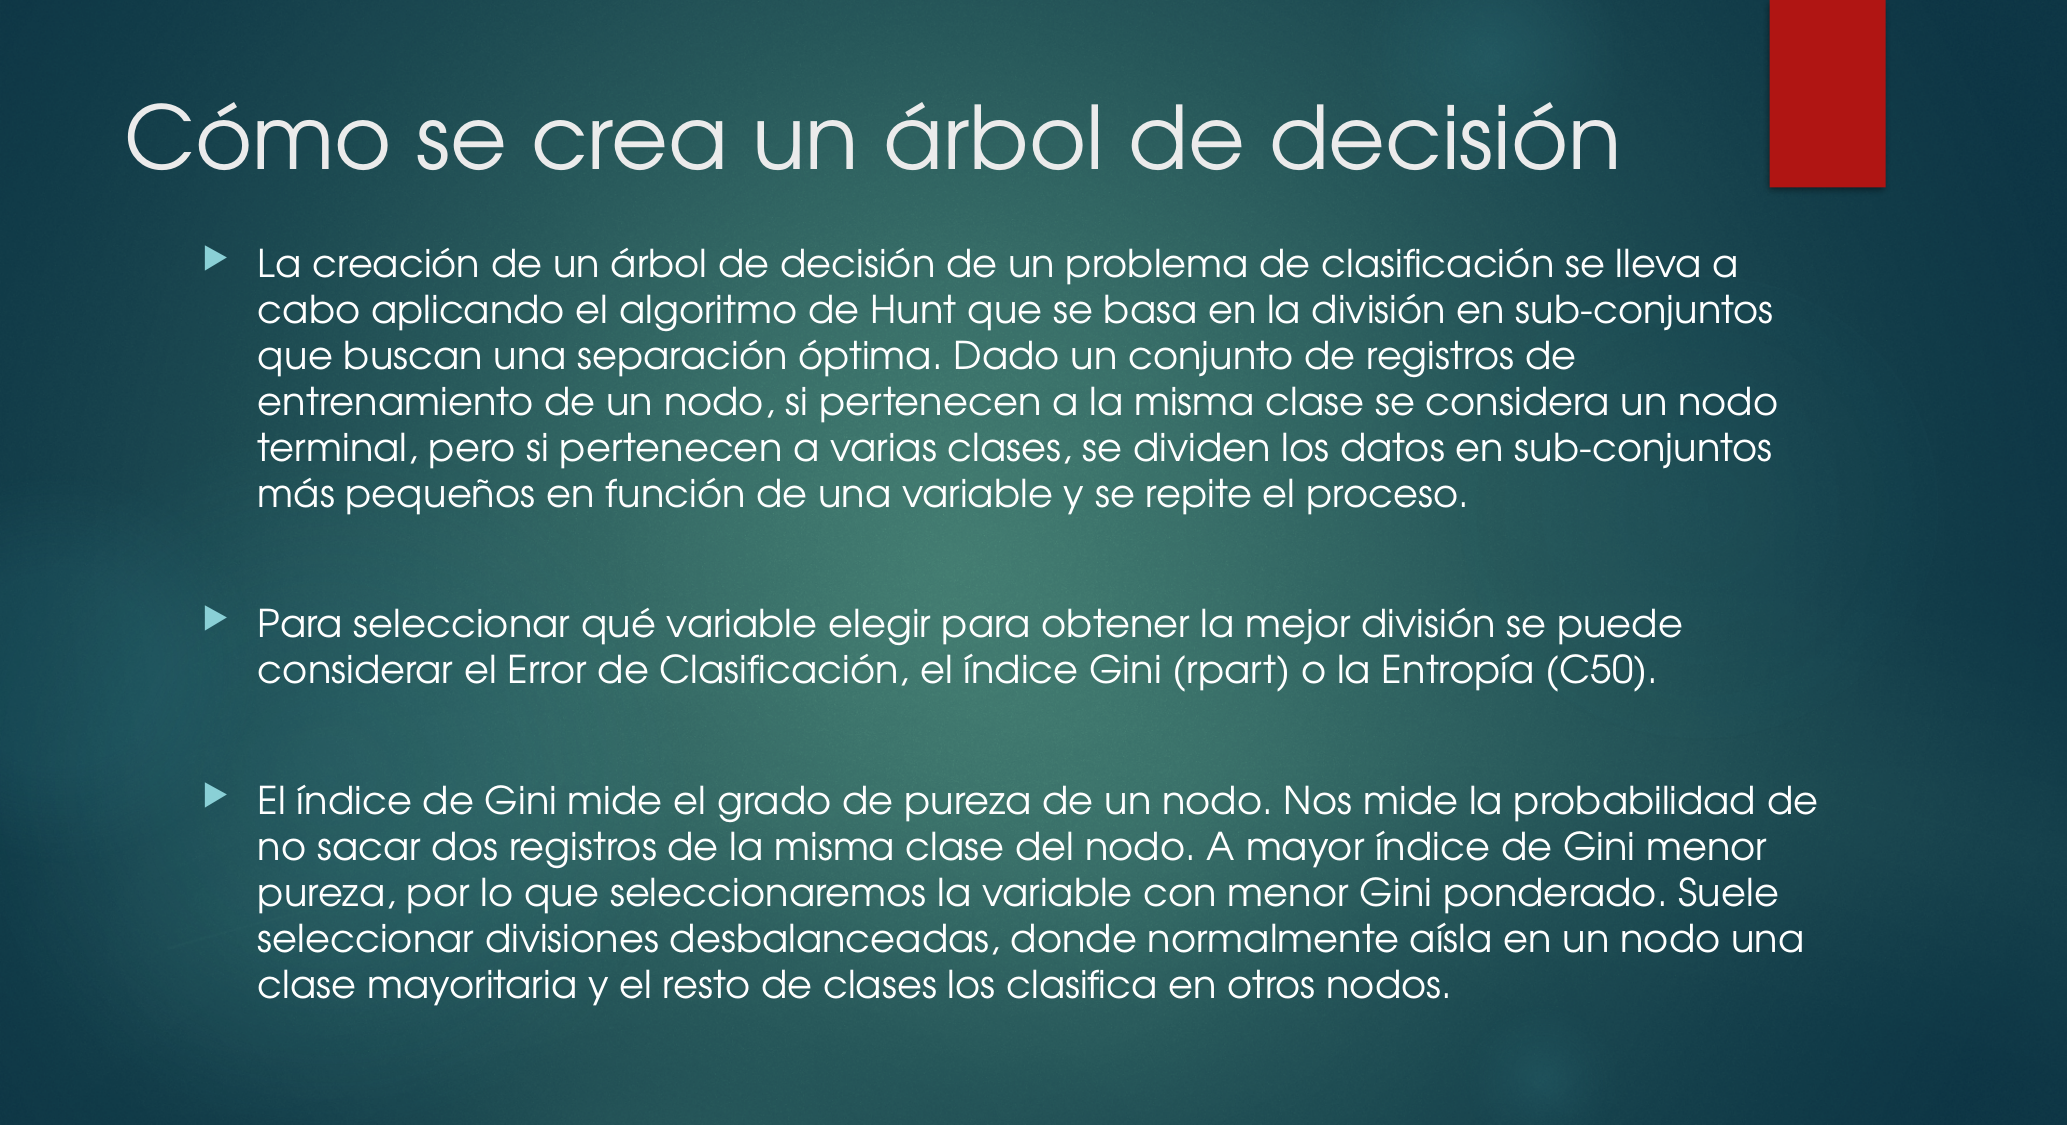

# Cómo se crea un árbol de decisión
La creación de un árbol de decisión de un problema de clasificación se lleva a cabo aplicando el algoritmo de Hunt que se basa en la división en sub-conjuntos que buscan una separación óptima. Dado un conjunto de registros de entrenamiento de un nodo, si pertenecen a la misma clase se considera un nodo terminal, pero si pertenecen a varias clases, se dividen los datos en sub-conjuntos más pequeños en función de una variable y se repite el proceso.

Para seleccionar qué variable elegir para obtener la mejor división se puede considerar el Error de Clasificación, el índice Gini (rpart) o la Entropía (C50).

El índice de Gini mide el grado de pureza de un nodo. Nos mide la probabilidad de no sacar dos registros de la misma clase del nodo. A mayor índice de Gini menor pureza, por lo que seleccionaremos la variable con menor Gini ponderado. Suele seleccionar divisiones desbalanceadas, donde normalmente aísla en un nodo una clase mayoritaria y el resto de clases los clasifica en otros nodos.